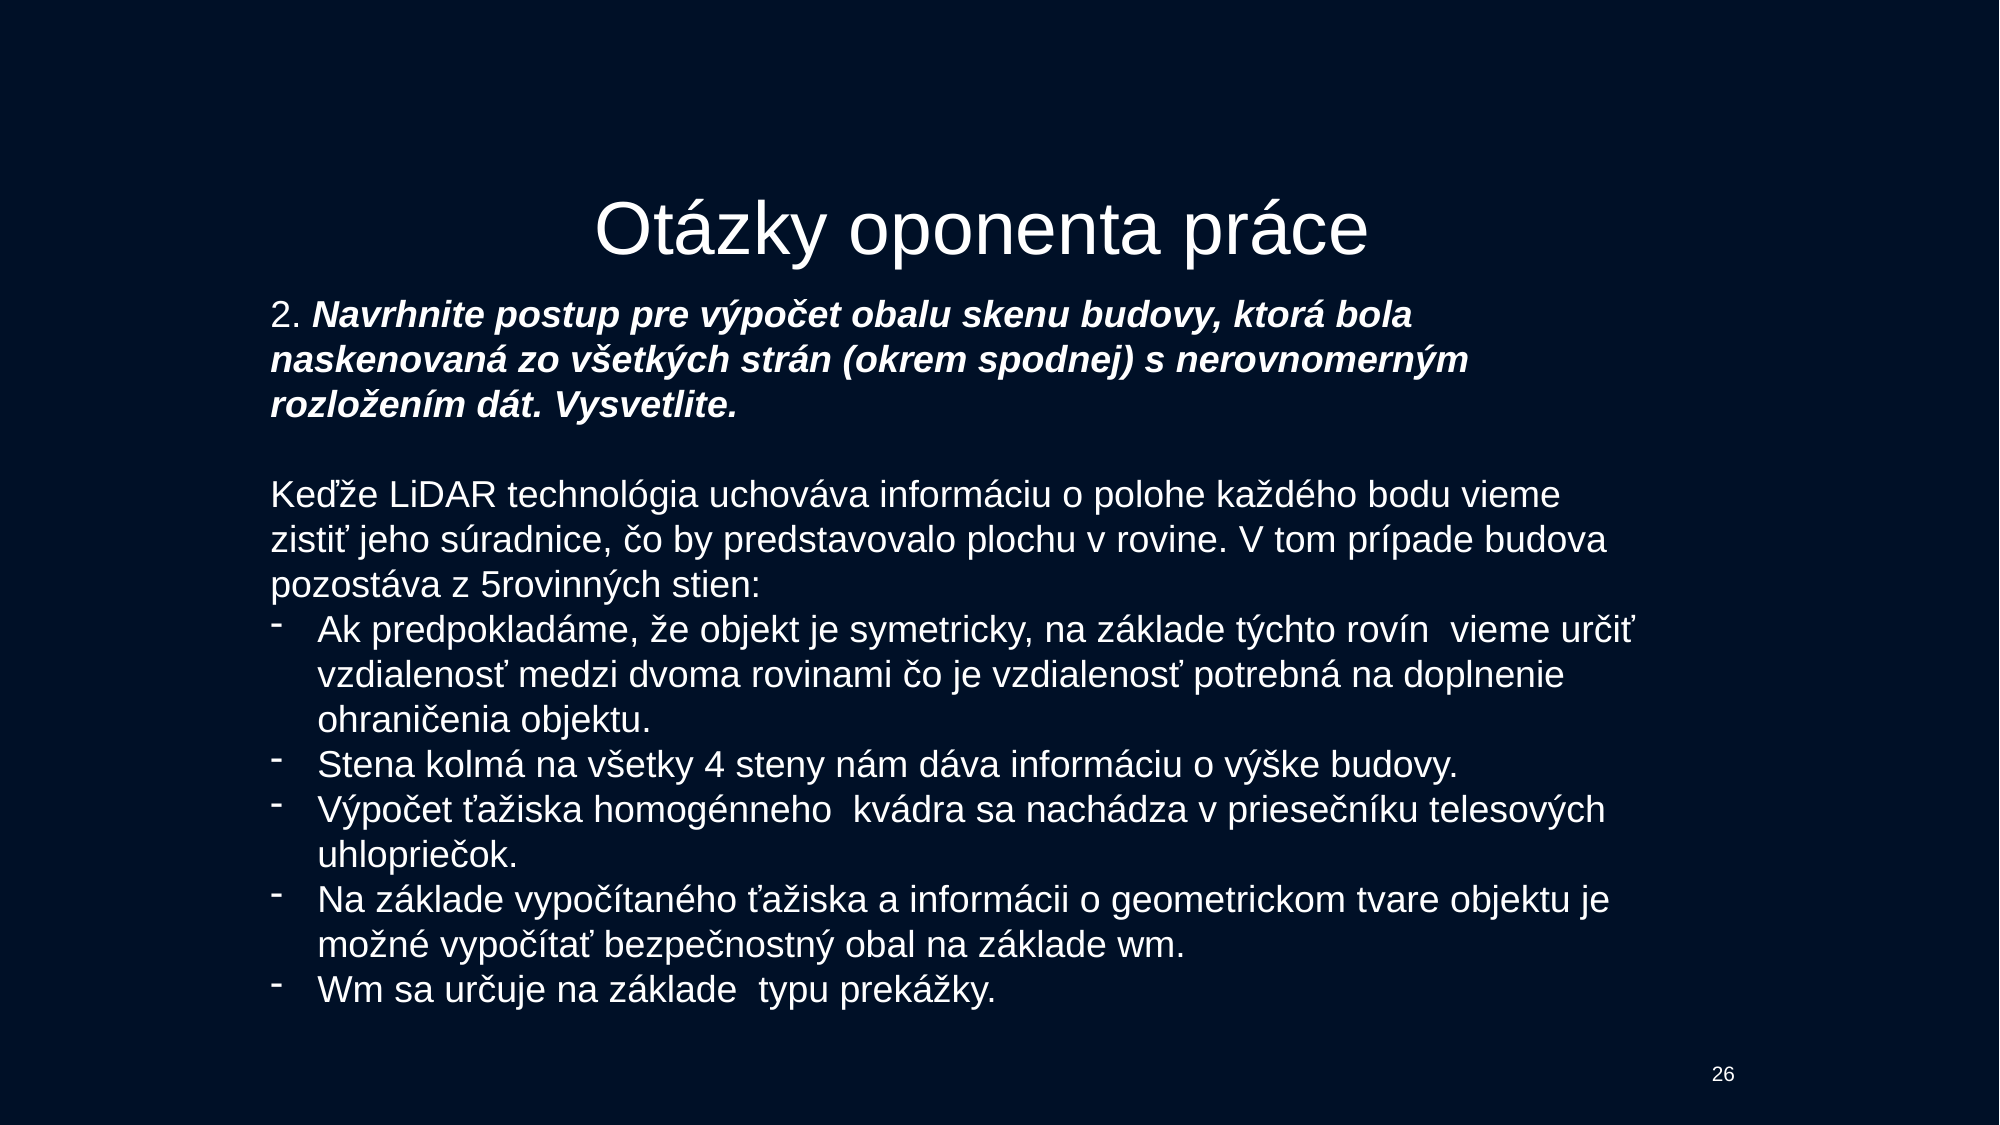

Otázky oponenta práce
2. Navrhnite postup pre výpočet obalu skenu budovy, ktorá bola naskenovaná zo všetkých strán (okrem spodnej) s nerovnomerným rozložením dát. Vysvetlite.

Keďže LiDAR technológia uchováva informáciu o polohe každého bodu vieme zistiť jeho súradnice, čo by predstavovalo plochu v rovine. V tom prípade budova pozostáva z 5rovinných stien:
Ak predpokladáme, že objekt je symetricky, na základe týchto rovín  vieme určiť vzdialenosť medzi dvoma rovinami čo je vzdialenosť potrebná na doplnenie ohraničenia objektu.
Stena kolmá na všetky 4 steny nám dáva informáciu o výške budovy.
Výpočet ťažiska homogénneho  kvádra sa nachádza v priesečníku telesových uhlopriečok.
Na základe vypočítaného ťažiska a informácii o geometrickom tvare objektu je možné vypočítať bezpečnostný obal na základe wm.
Wm sa určuje na základe  typu prekážky.
26